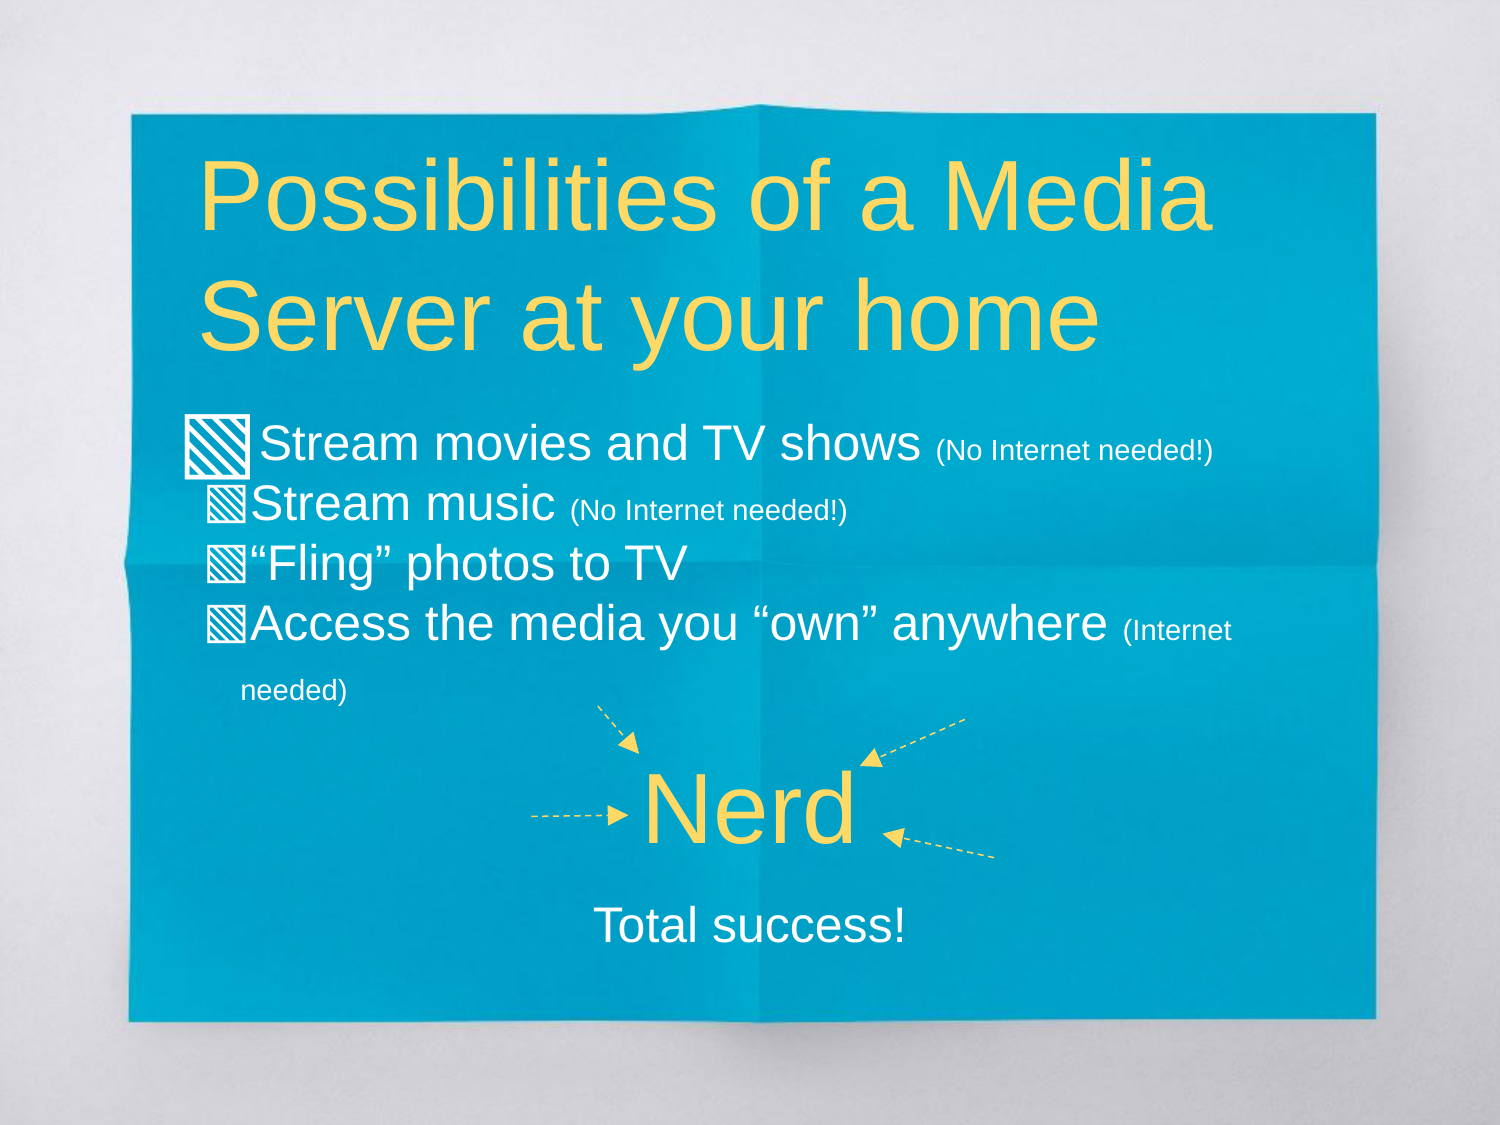

Possibilities of a Media Server at your home
Stream movies and TV shows (No Internet needed!)
Stream music (No Internet needed!)
“Fling” photos to TV
Access the media you “own” anywhere (Internet needed)
Nerd
Total success!